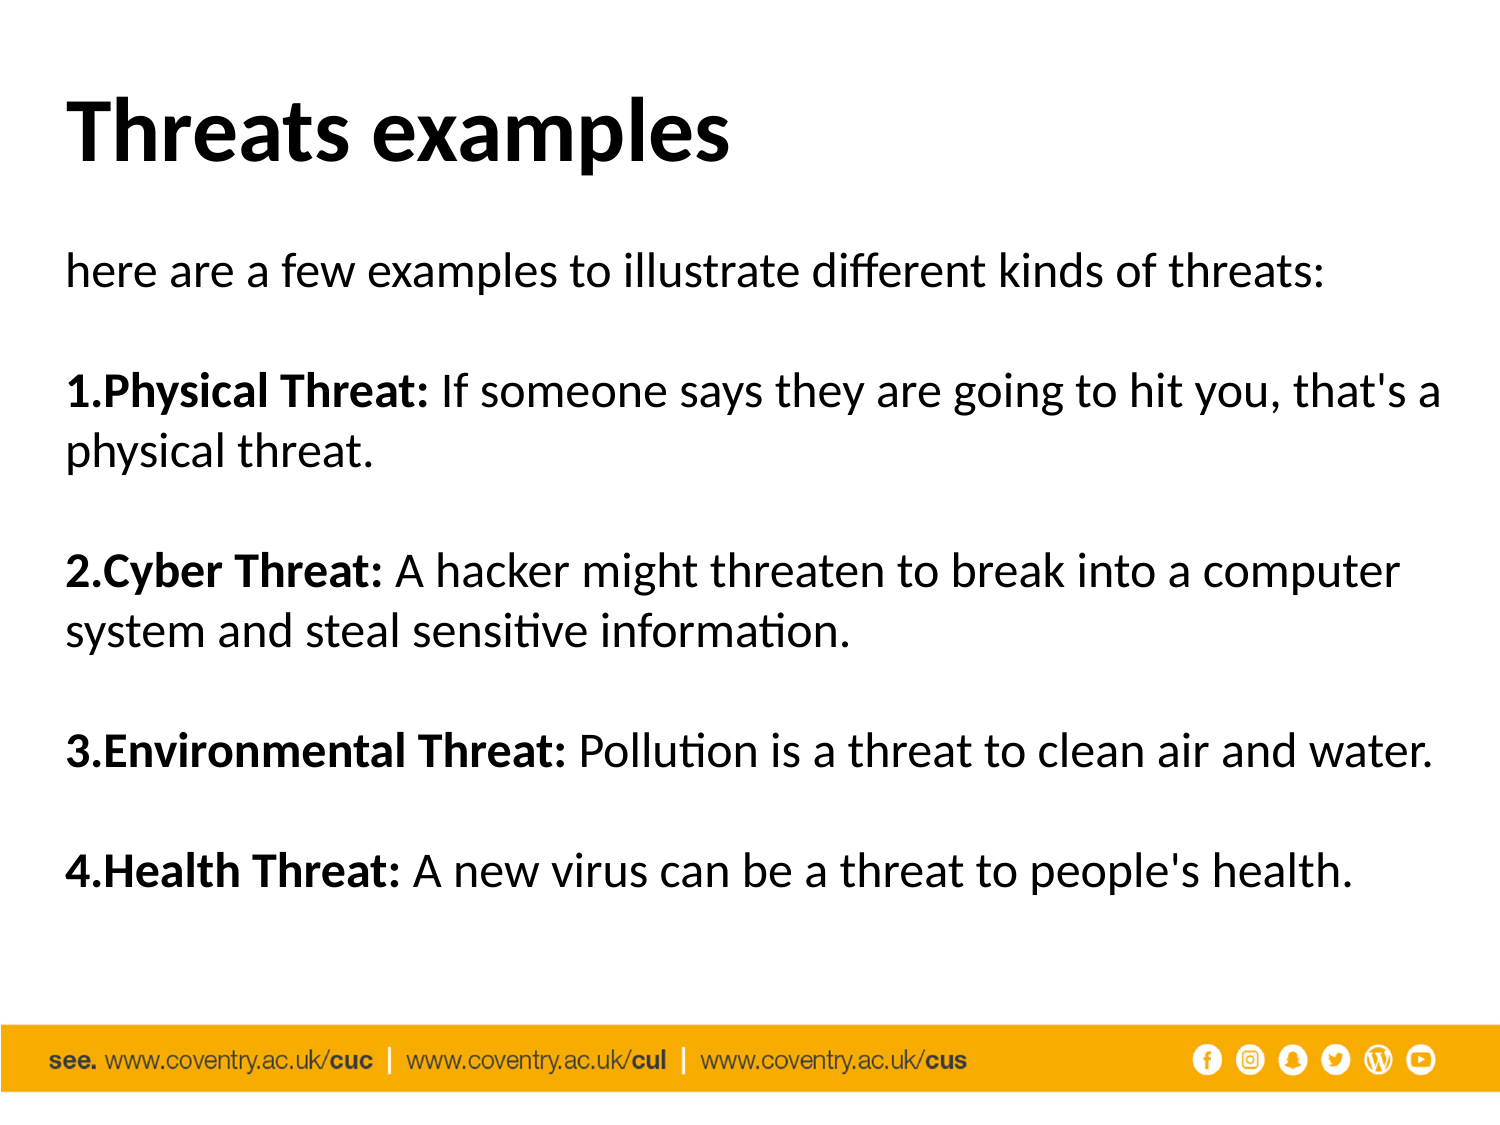

# Threats examples
here are a few examples to illustrate different kinds of threats:

Physical Threat: If someone says they are going to hit you, that's a physical threat.

Cyber Threat: A hacker might threaten to break into a computer system and steal sensitive information.

Environmental Threat: Pollution is a threat to clean air and water.

Health Threat: A new virus can be a threat to people's health.